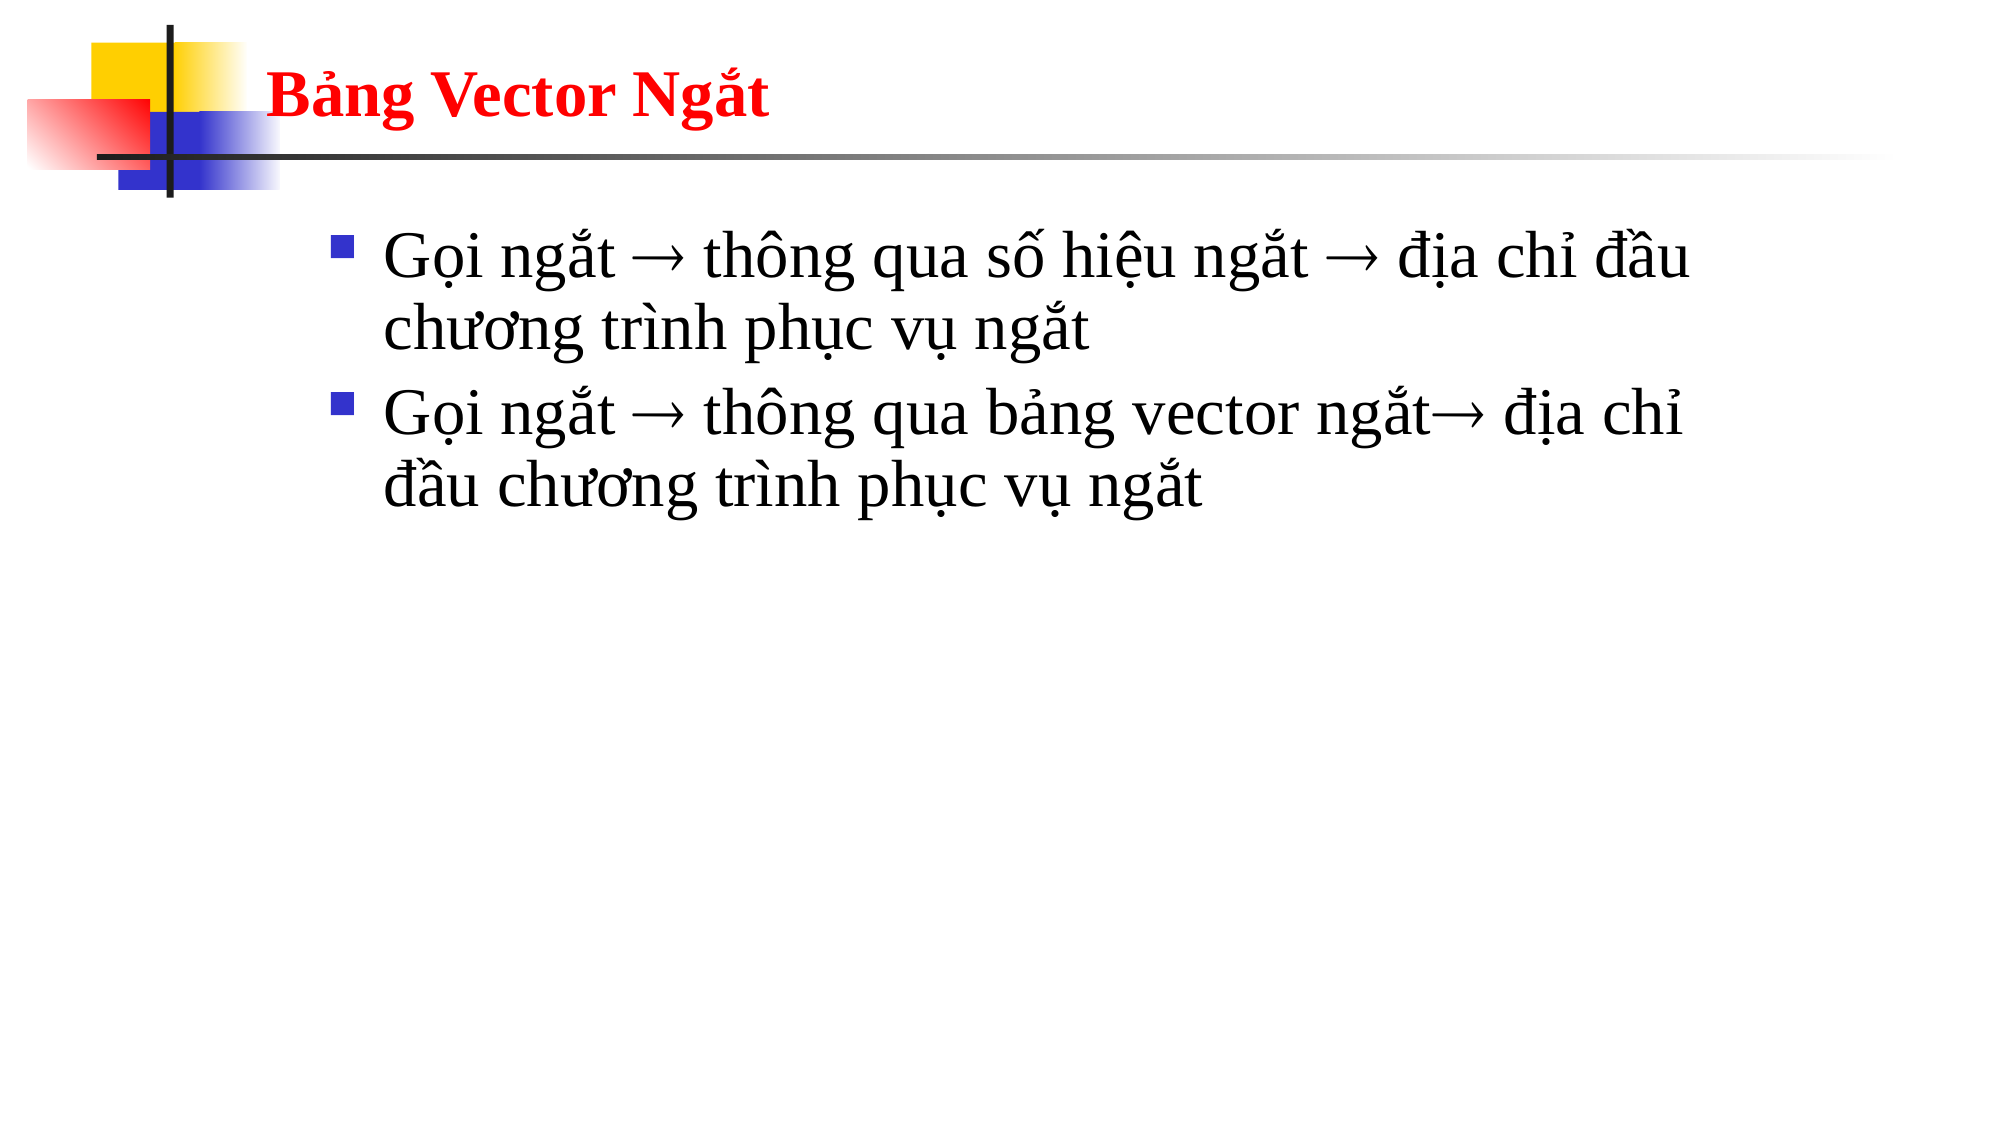

# Bảng Vector Ngắt
Gọi ngắt → thông qua số hiệu ngắt → địa chỉ đầu chương trình phục vụ ngắt
Gọi ngắt → thông qua bảng vector ngắt→ địa chỉ đầu chương trình phục vụ ngắt